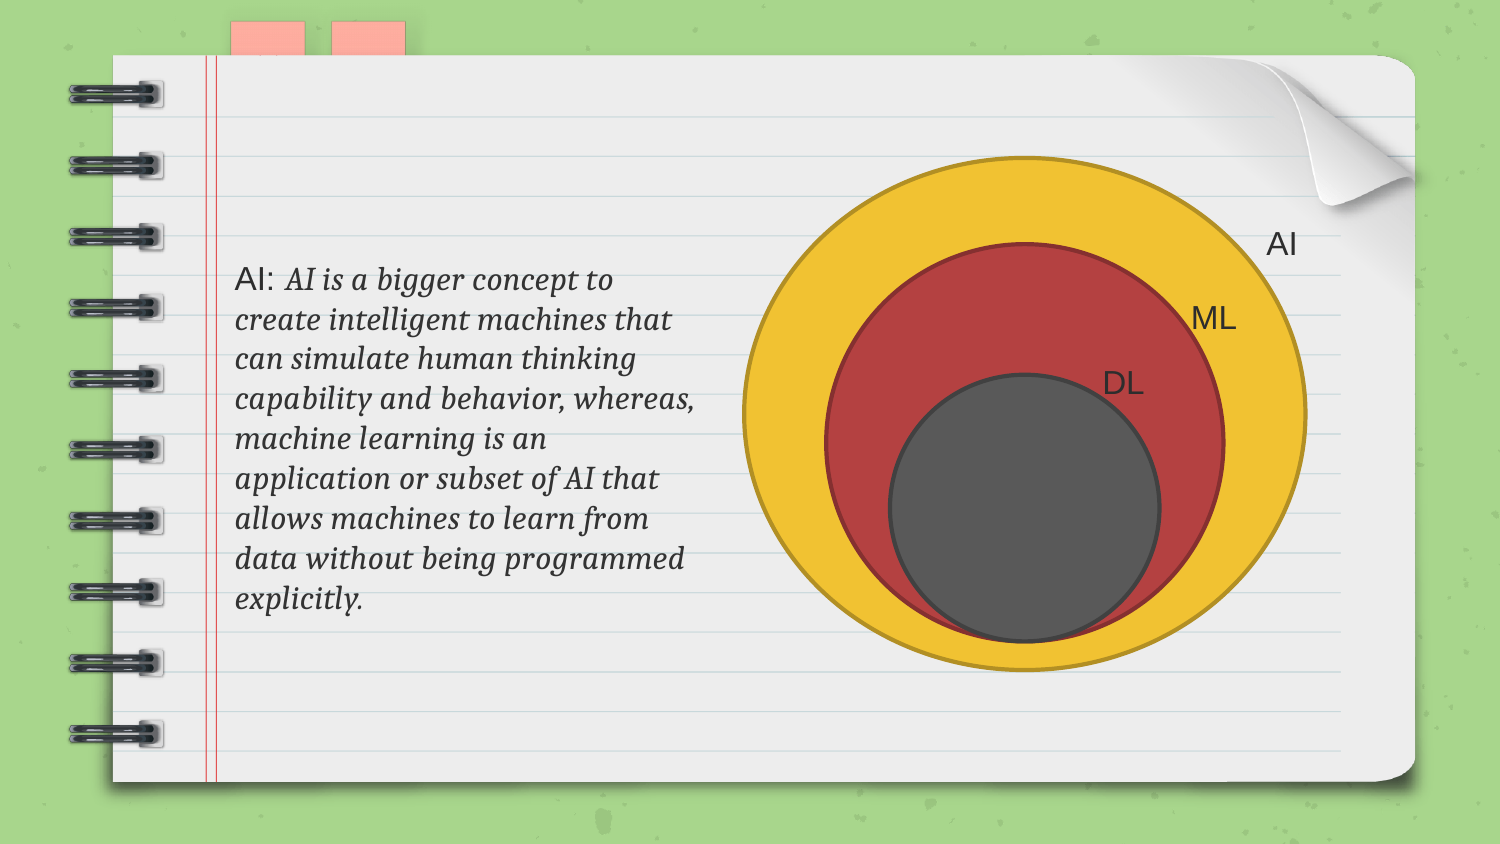

AI

AI: AI is a bigger concept to create intelligent machines that can simulate human thinking capability and behavior, whereas, machine learning is an application or subset of AI that allows machines to learn from data without being programmed explicitly.

ML

DL